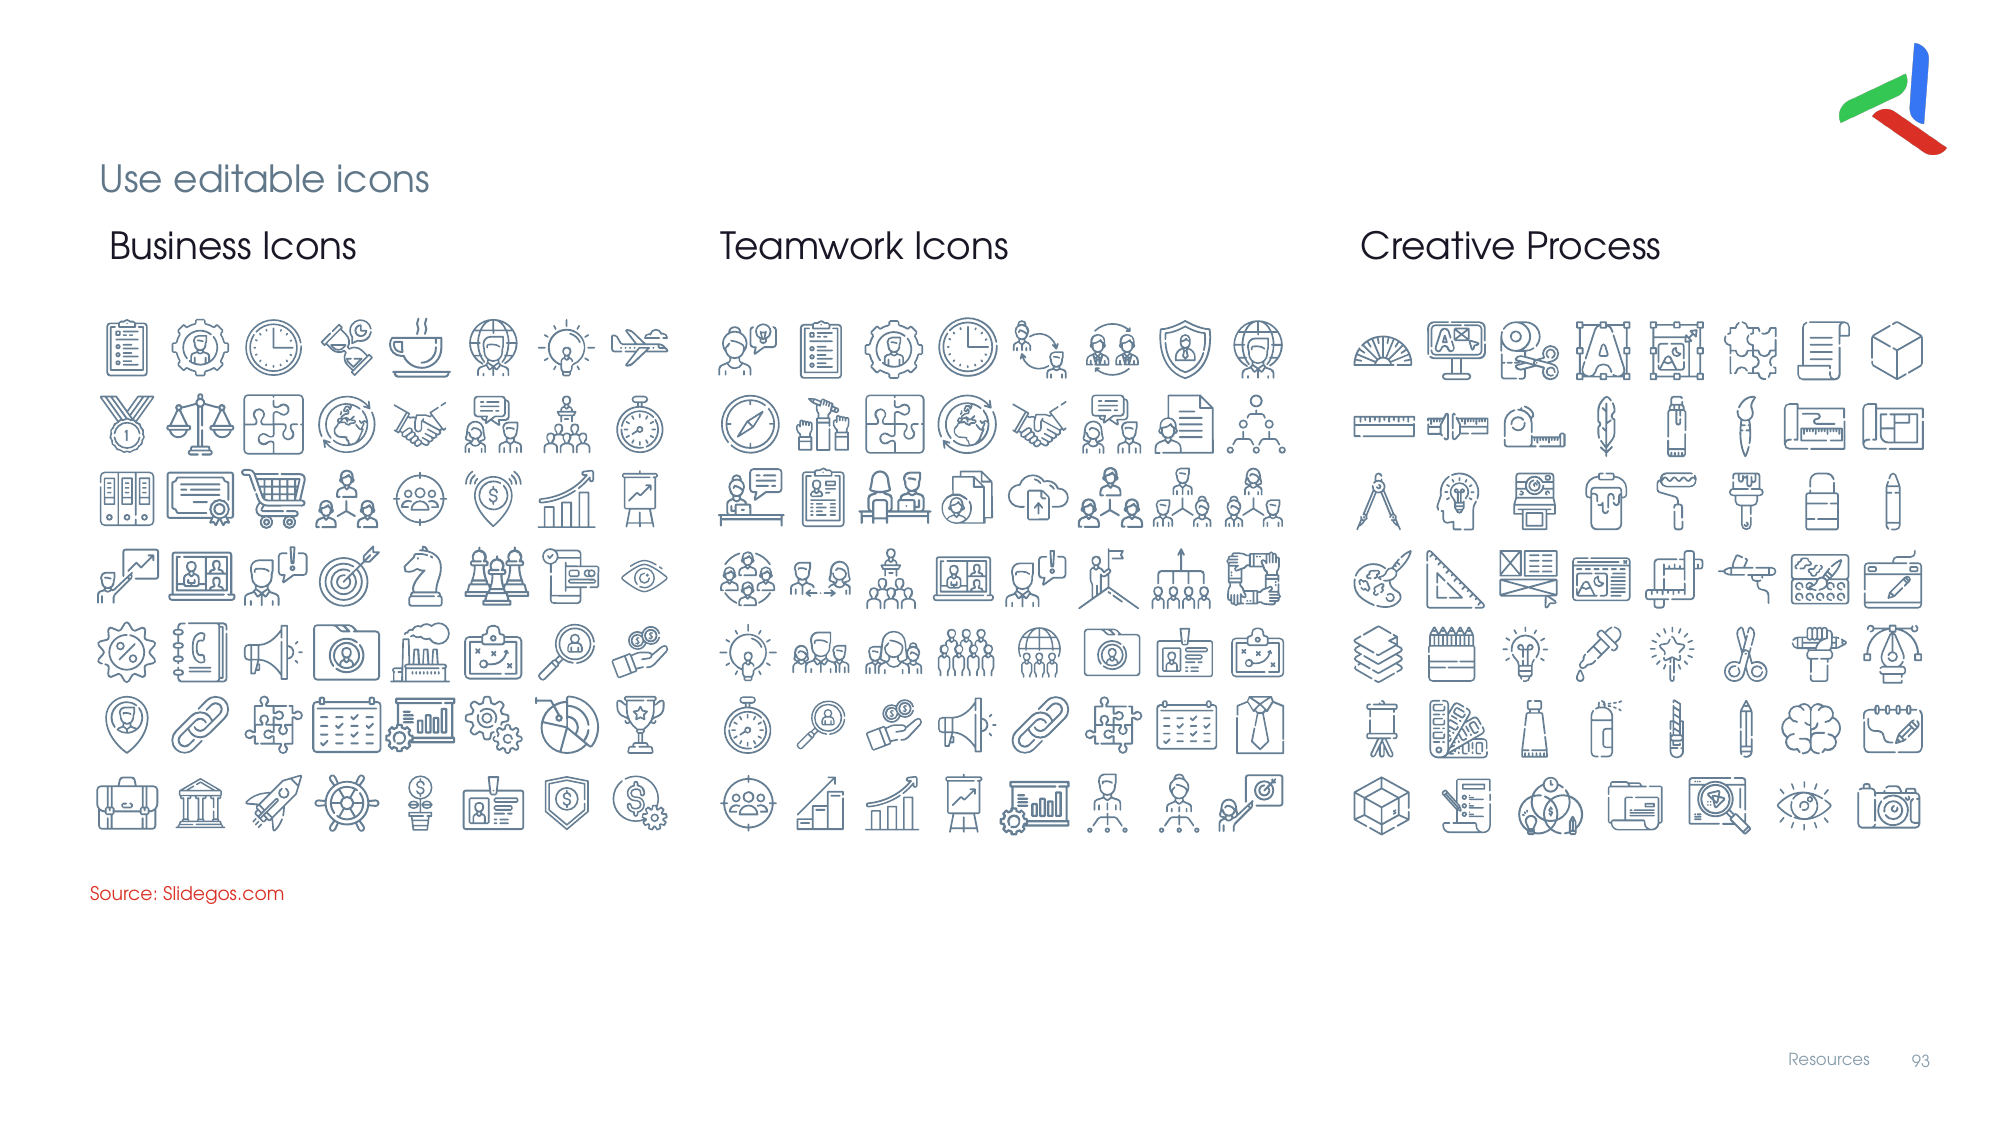

#
Use editable icons

Teamwork Icons
Creative Process
Business Icons

Source: Slidegos.com
Resources